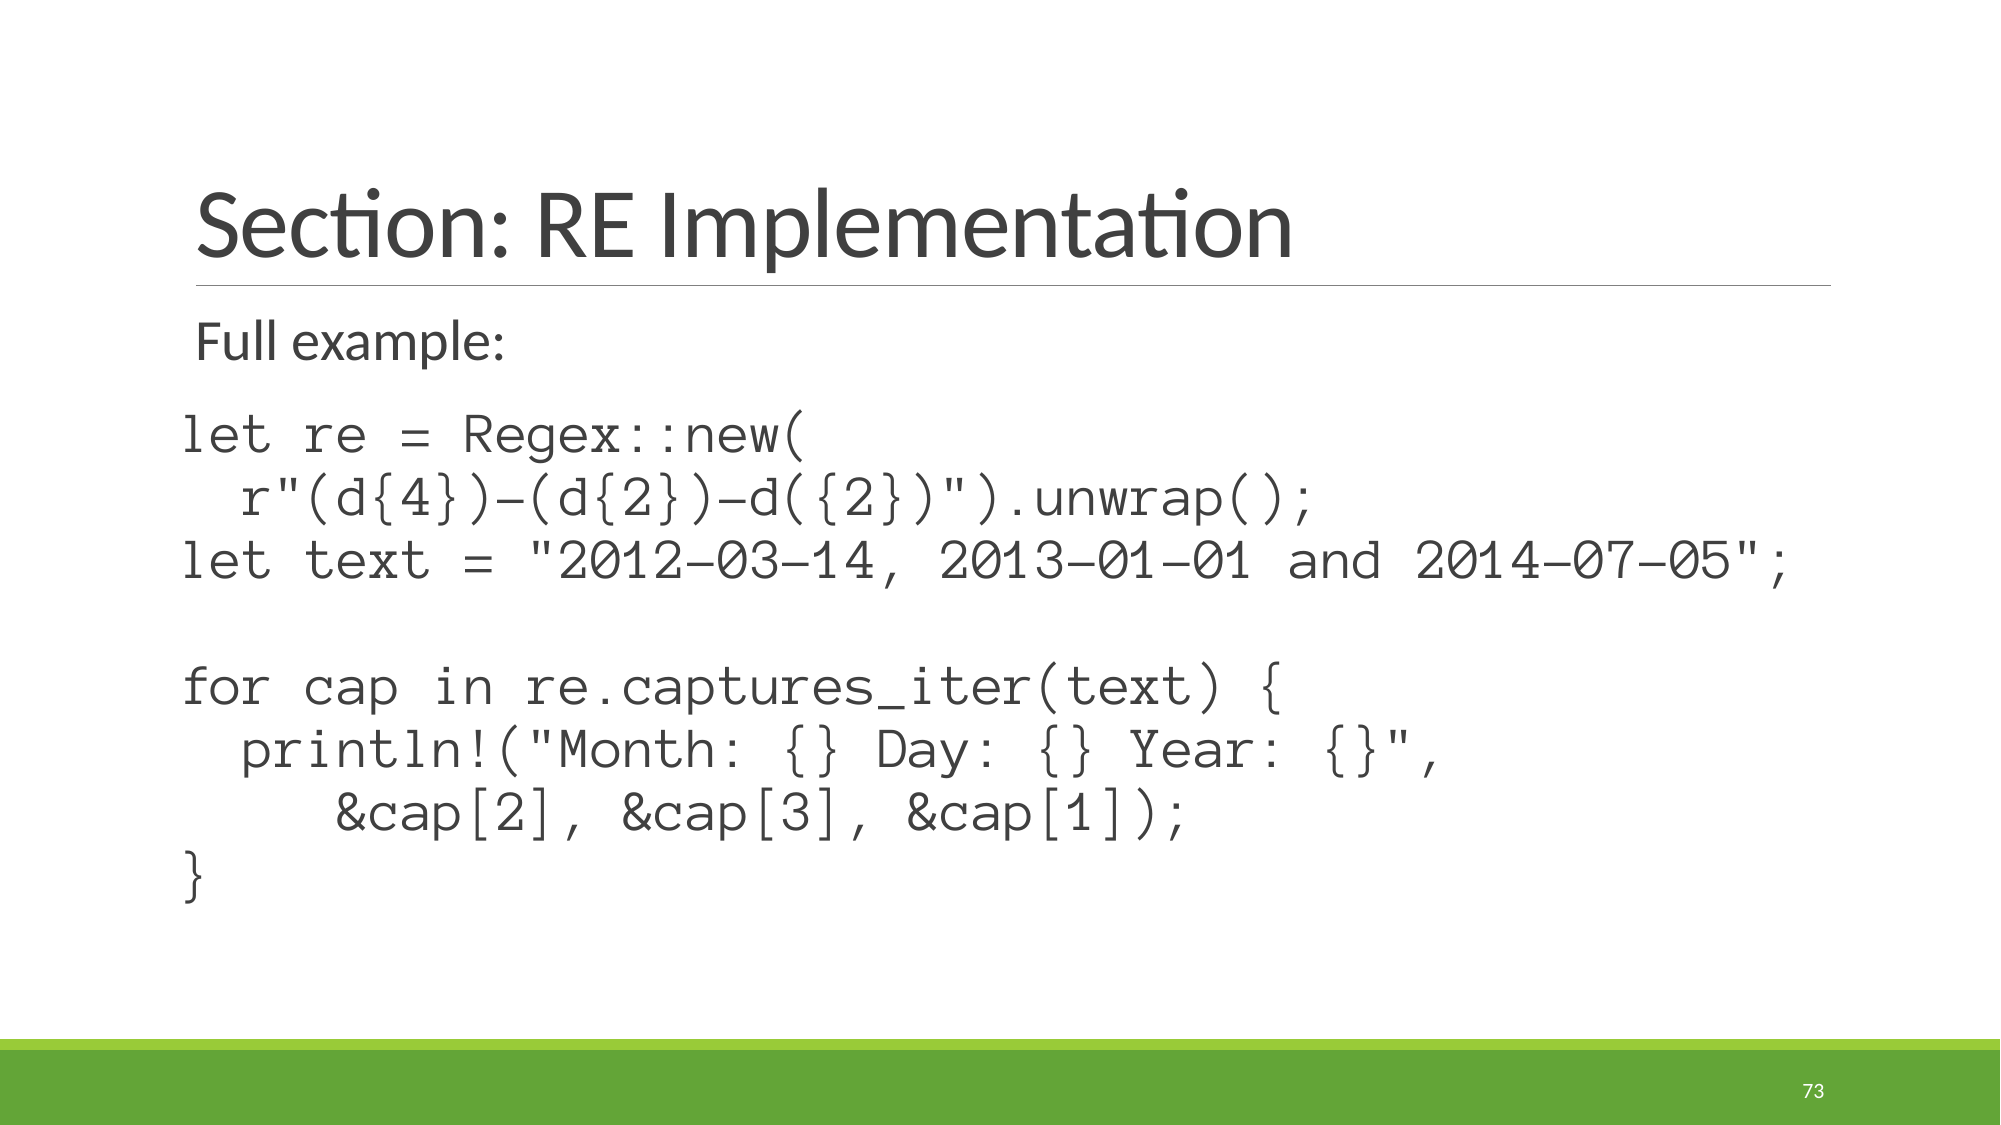

# Section: RE Implementation
Full example:
let re = Regex::new(
  r"(d{4})-(d{2})-d({2})").unwrap();
let text = "2012-03-14, 2013-01-01 and 2014-07-05";
for cap in re.captures_iter(text) {
  println!("Month: {} Day: {} Year: {}",
     &cap[2], &cap[3], &cap[1]);
}

73